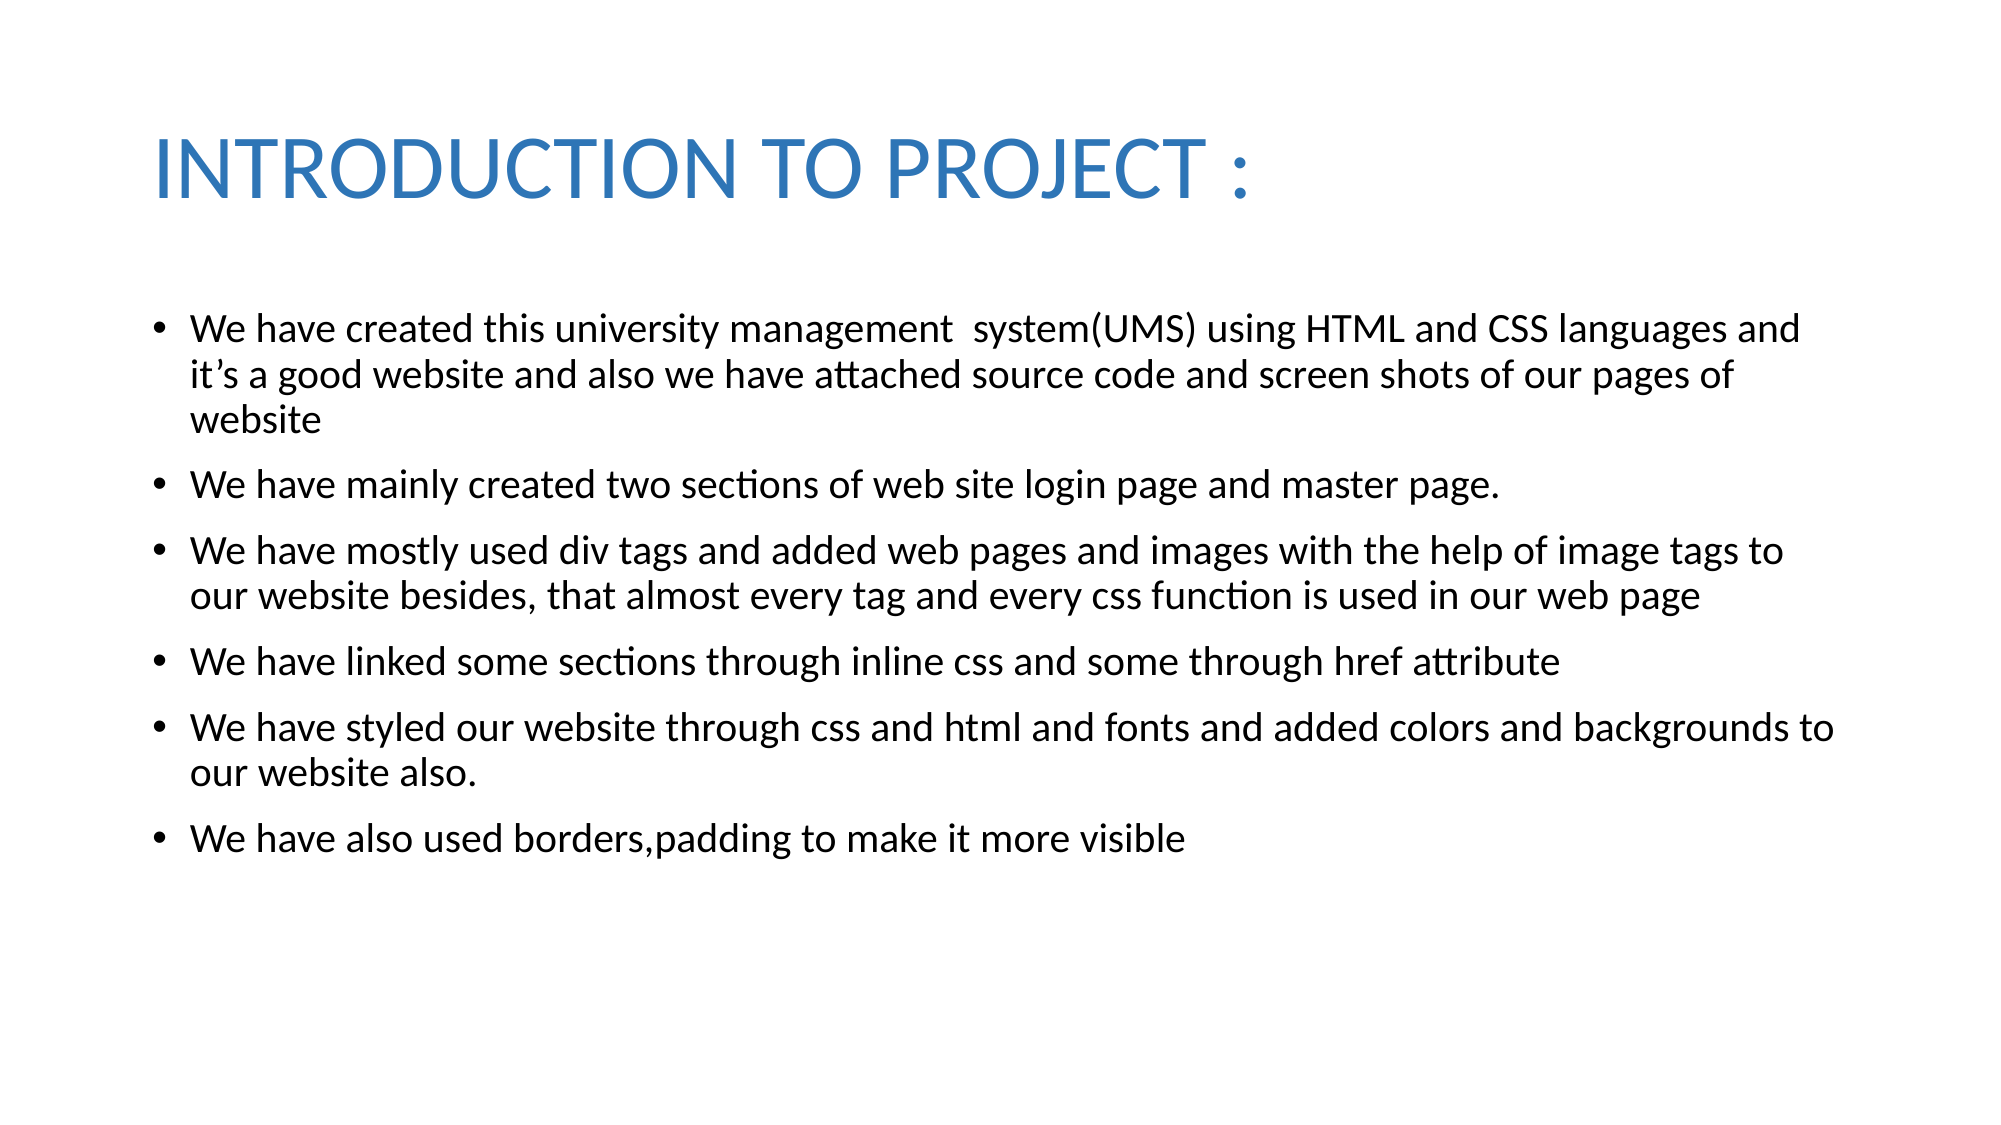

# INTRODUCTION TO PROJECT :
We have created this university management  system(UMS) using HTML and CSS languages and it’s a good website and also we have attached source code and screen shots of our pages of website
We have mainly created two sections of web site login page and master page.
We have mostly used div tags and added web pages and images with the help of image tags to our website besides, that almost every tag and every css function is used in our web page
We have linked some sections through inline css and some through href attribute
We have styled our website through css and html and fonts and added colors and backgrounds to our website also.
We have also used borders,padding to make it more visible